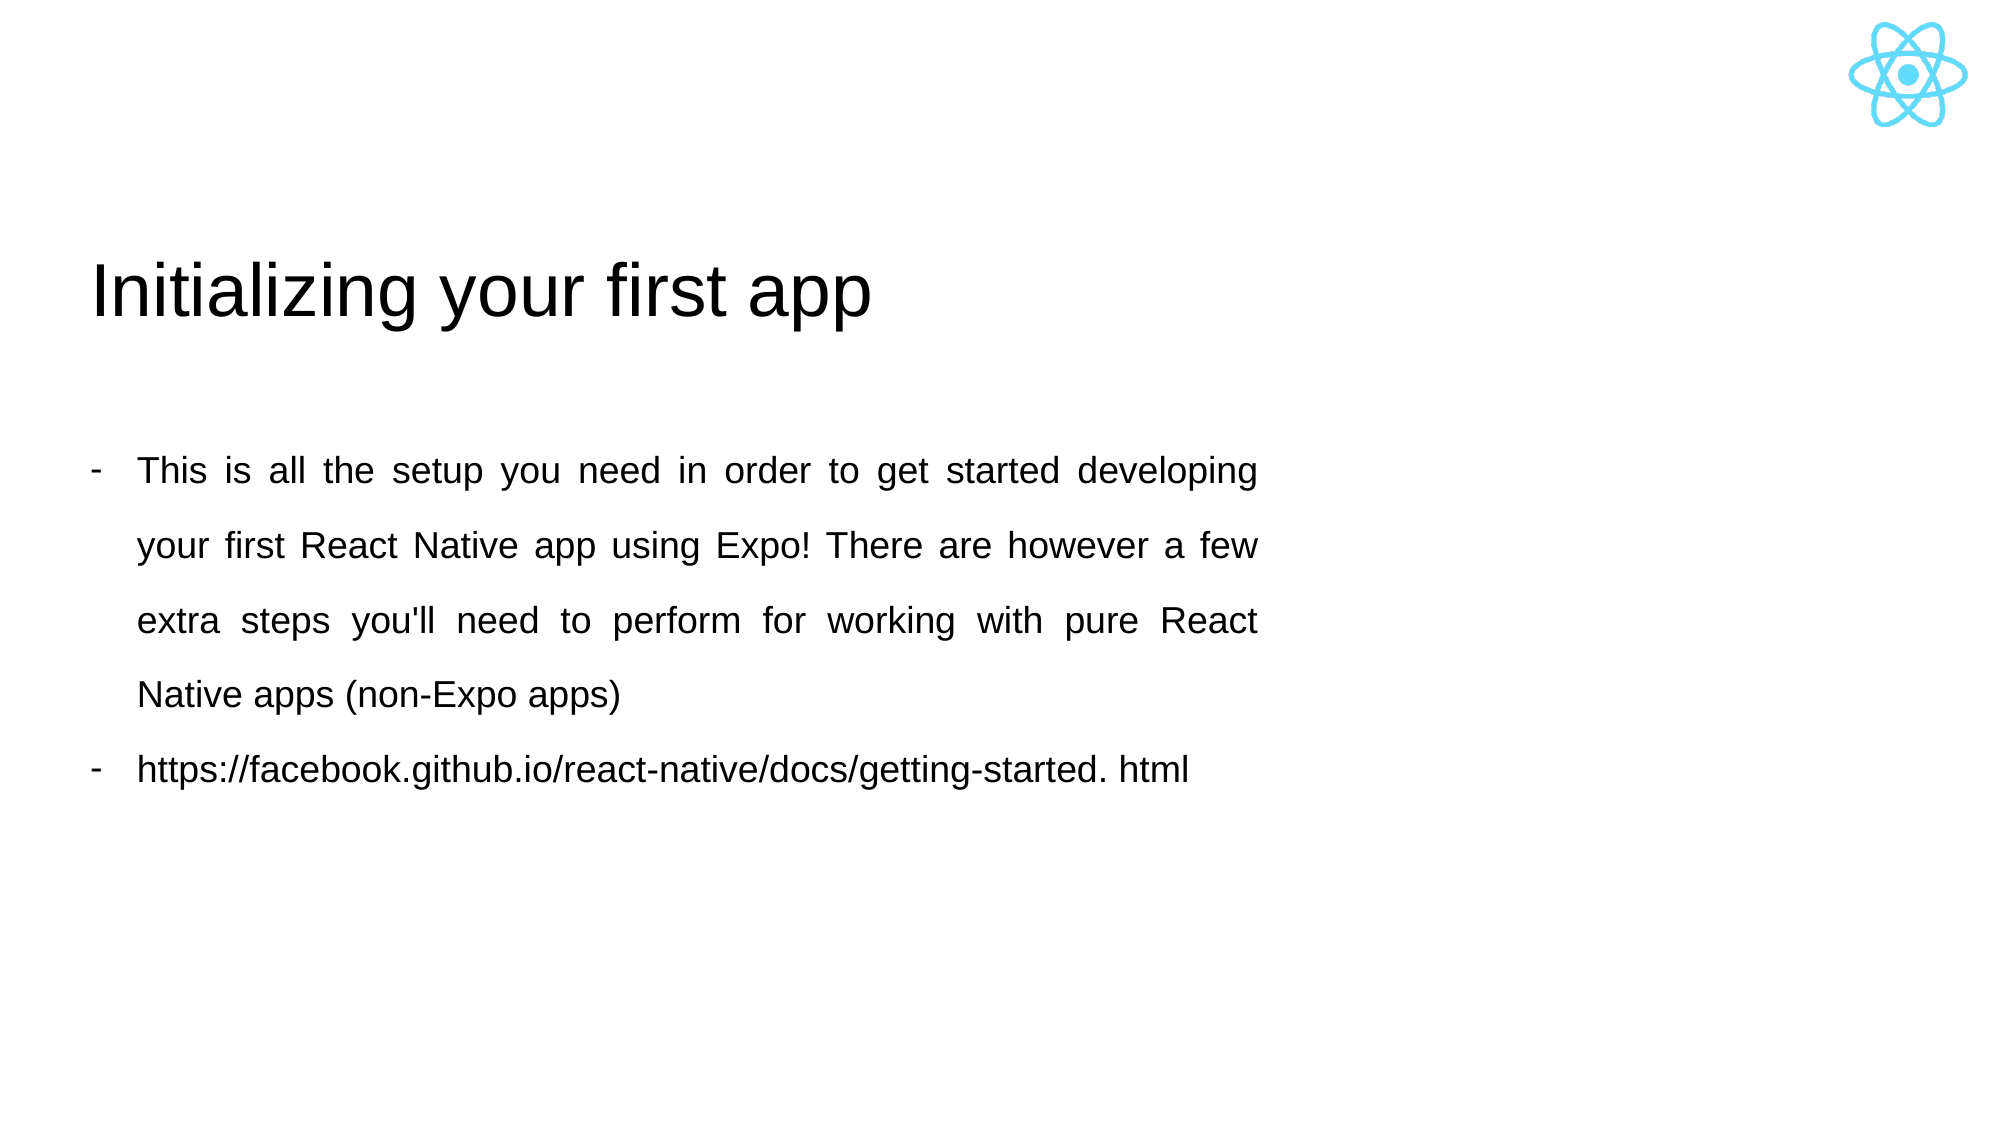

# Initializing your first app
This is all the setup you need in order to get started developing your first React Native app using Expo! There are however a few extra steps you'll need to perform for working with pure React Native apps (non-Expo apps)
https://facebook.github.io/react-native/docs/getting-started. html